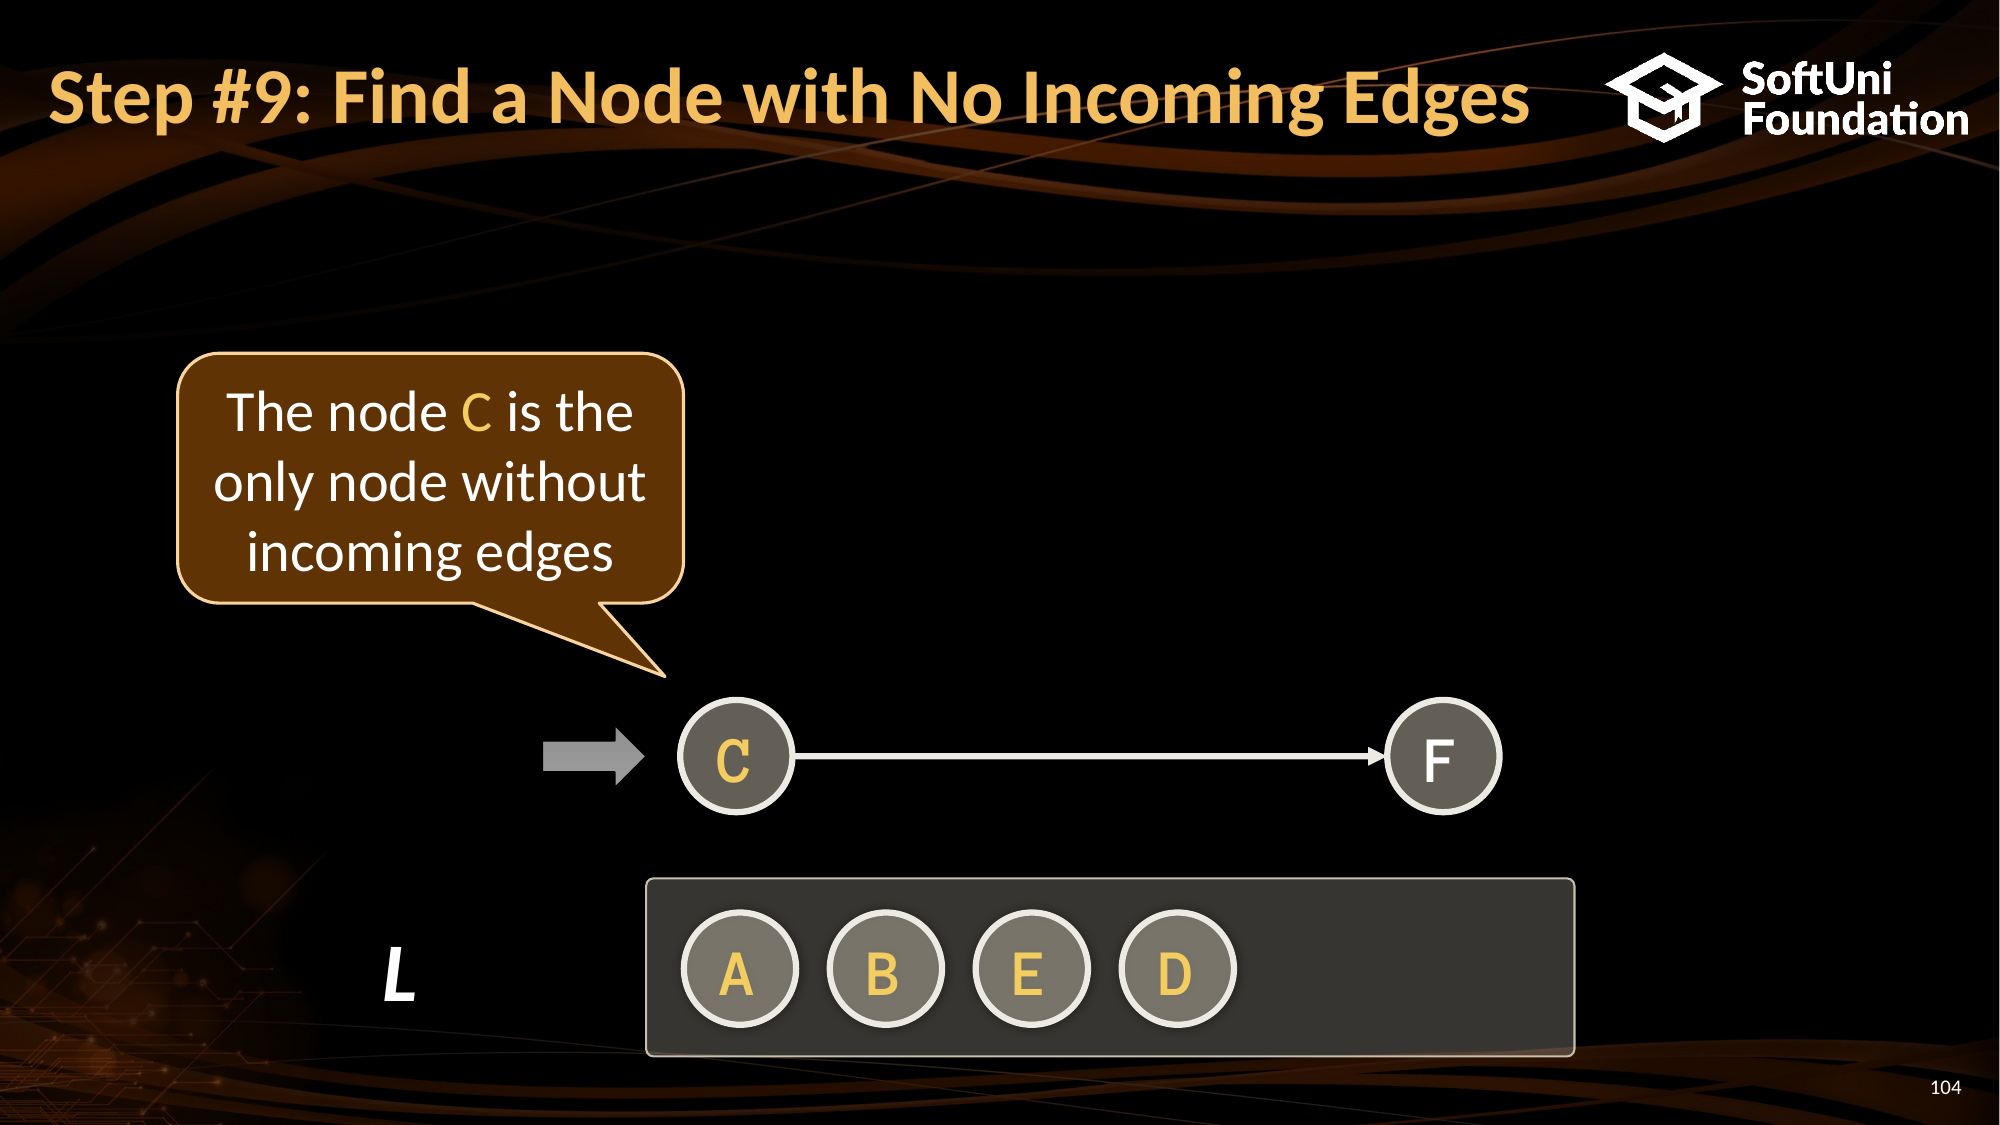

Step #9: Find a Node with No Incoming Edges

The node C is the only node without incoming edges
C
F

L
A
B
E
D
104